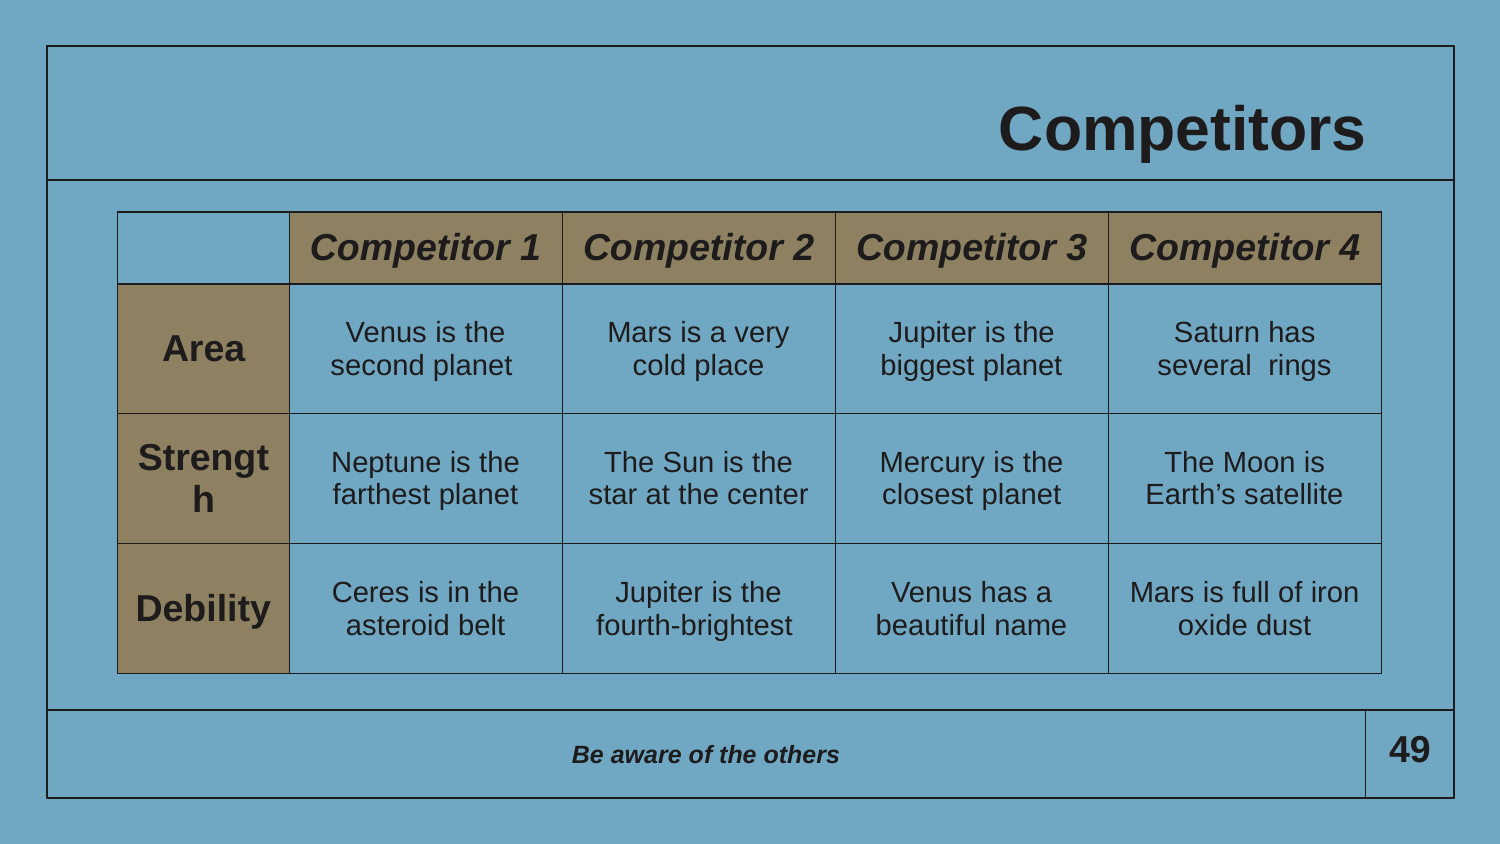

# Competitors
|  | Competitor 1 | Competitor 2 | Competitor 3 | Competitor 4 |
| --- | --- | --- | --- | --- |
| Area | Venus is the second planet | Mars is a very cold place | Jupiter is the biggest planet | Saturn has several rings |
| Strength | Neptune is the farthest planet | The Sun is the star at the center | Mercury is the closest planet | The Moon is Earth’s satellite |
| Debility | Ceres is in the asteroid belt | Jupiter is the fourth-brightest | Venus has a beautiful name | Mars is full of iron oxide dust |
Be aware of the others
49